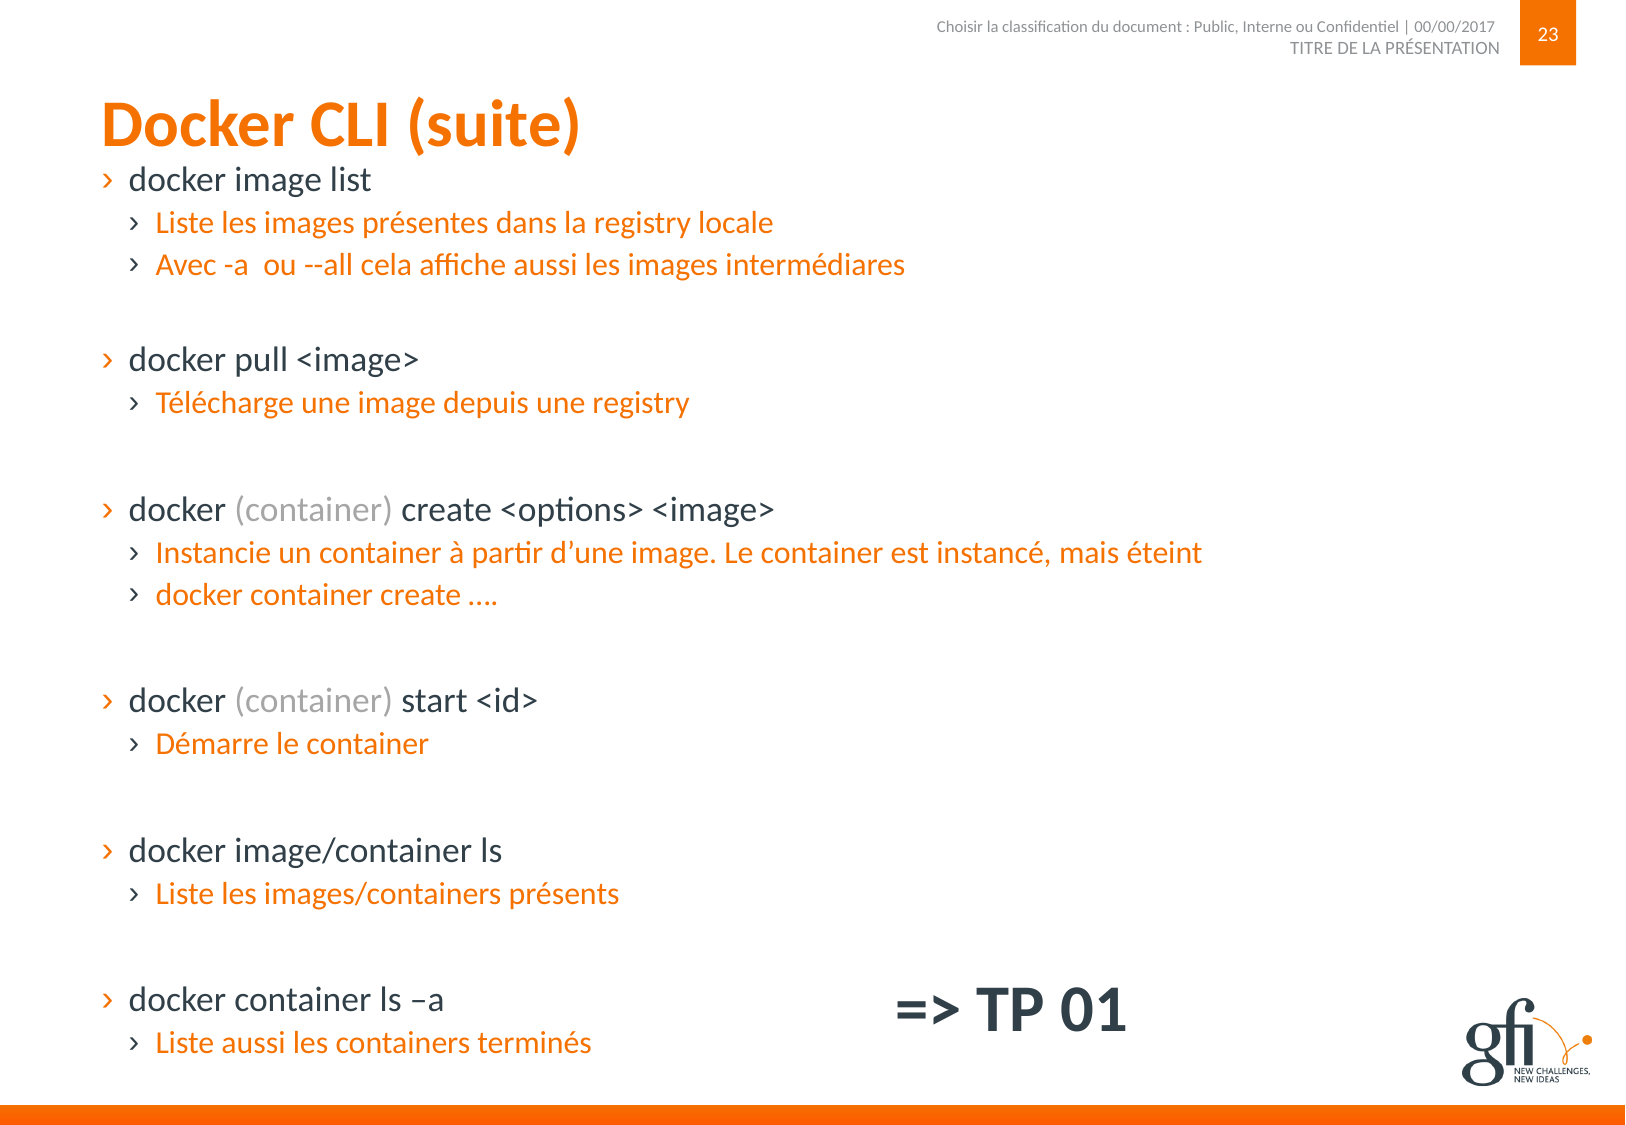

23
TITRE DE LA PRÉSENTATION
Choisir la classification du document : Public, Interne ou Confidentiel | 00/00/2017
# Docker CLI (suite)
docker image list
Liste les images présentes dans la registry locale
Avec -a  ou --all cela affiche aussi les images intermédiares

docker pull <image>
Télécharge une image depuis une registry

docker (container) create <options> <image>
Instancie un container à partir d’une image. Le container est instancé, mais éteint
docker container create ….

docker (container) start <id>
Démarre le container

docker image/container ls
Liste les images/containers présents

docker container ls –a
Liste aussi les containers terminés

 => TP 01